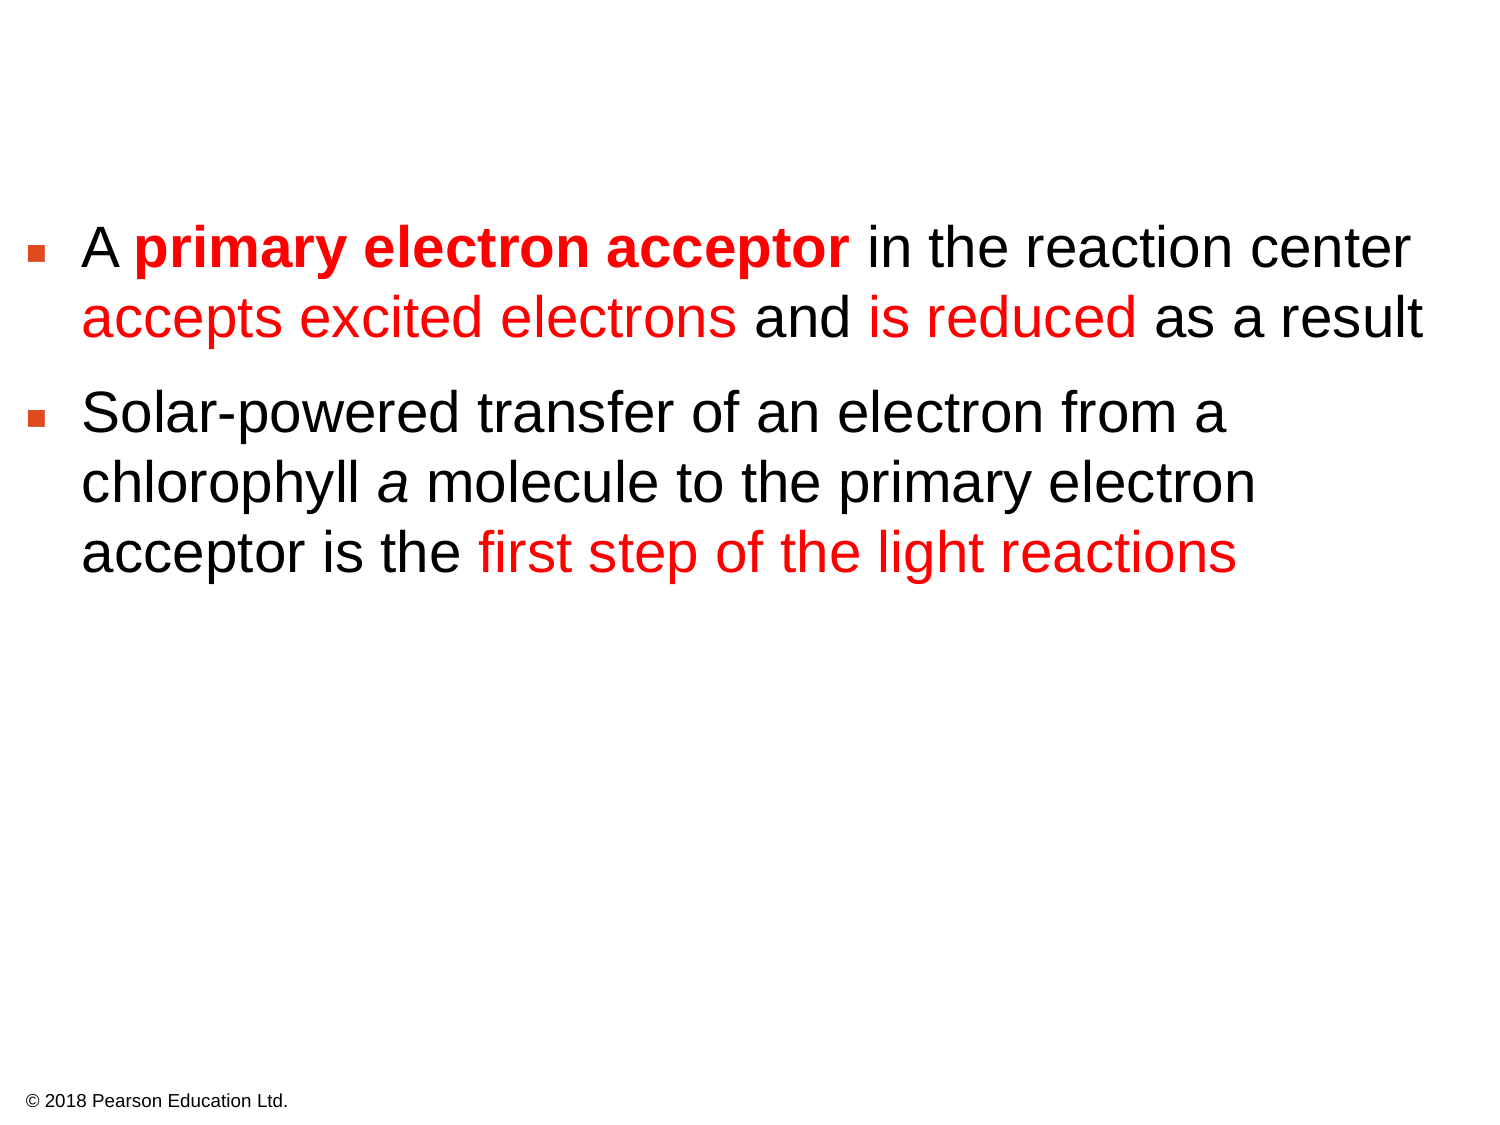

A primary electron acceptor in the reaction center accepts excited electrons and is reduced as a result
Solar-powered transfer of an electron from a chlorophyll a molecule to the primary electron acceptor is the first step of the light reactions
© 2018 Pearson Education Ltd.